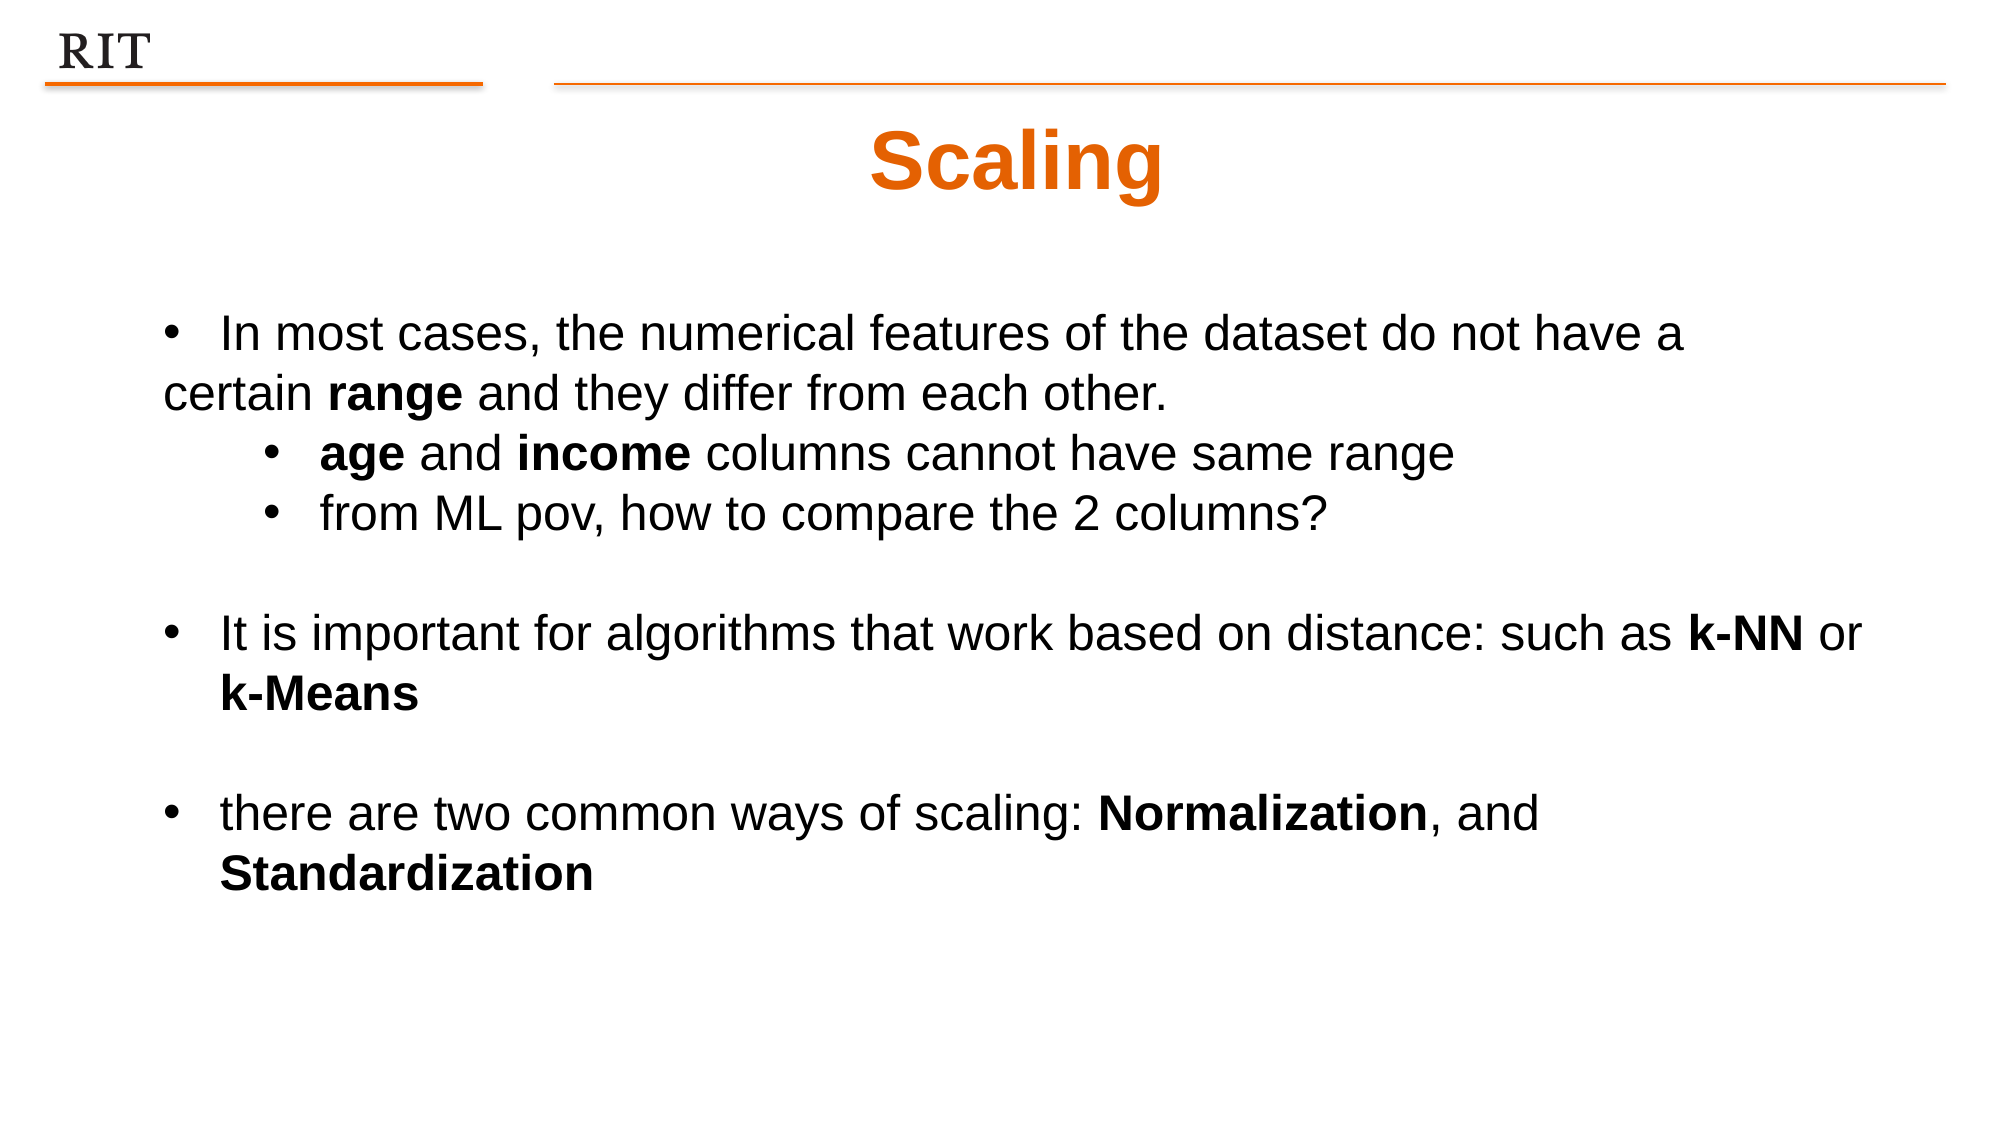

Scaling
In most cases, the numerical features of the dataset do not have a
certain range and they differ from each other.
age and income columns cannot have same range
from ML pov, how to compare the 2 columns?

It is important for algorithms that work based on distance: such as k-NN or k-Means

there are two common ways of scaling: Normalization, and Standardization